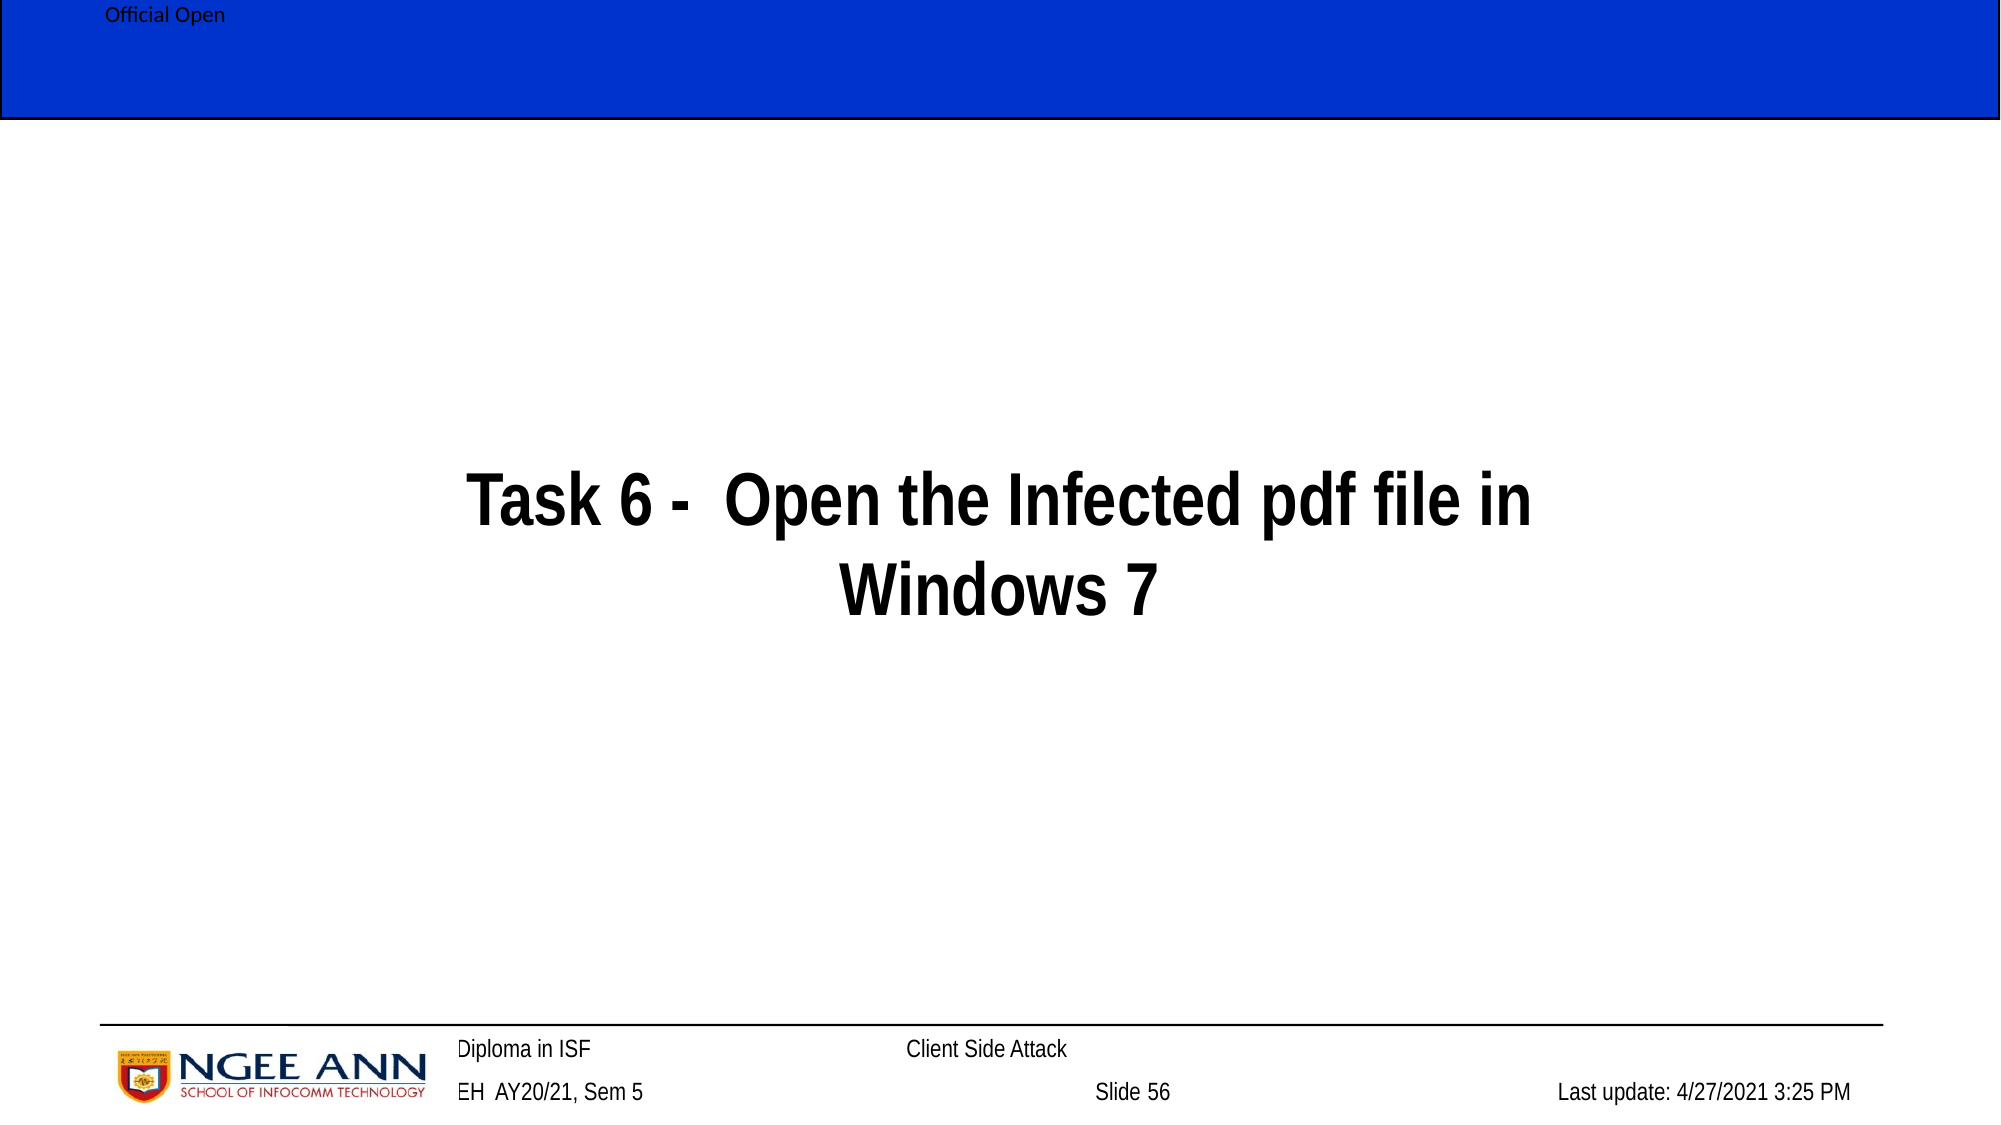

Task 6 -  Open the Infected pdf file in Windows 7